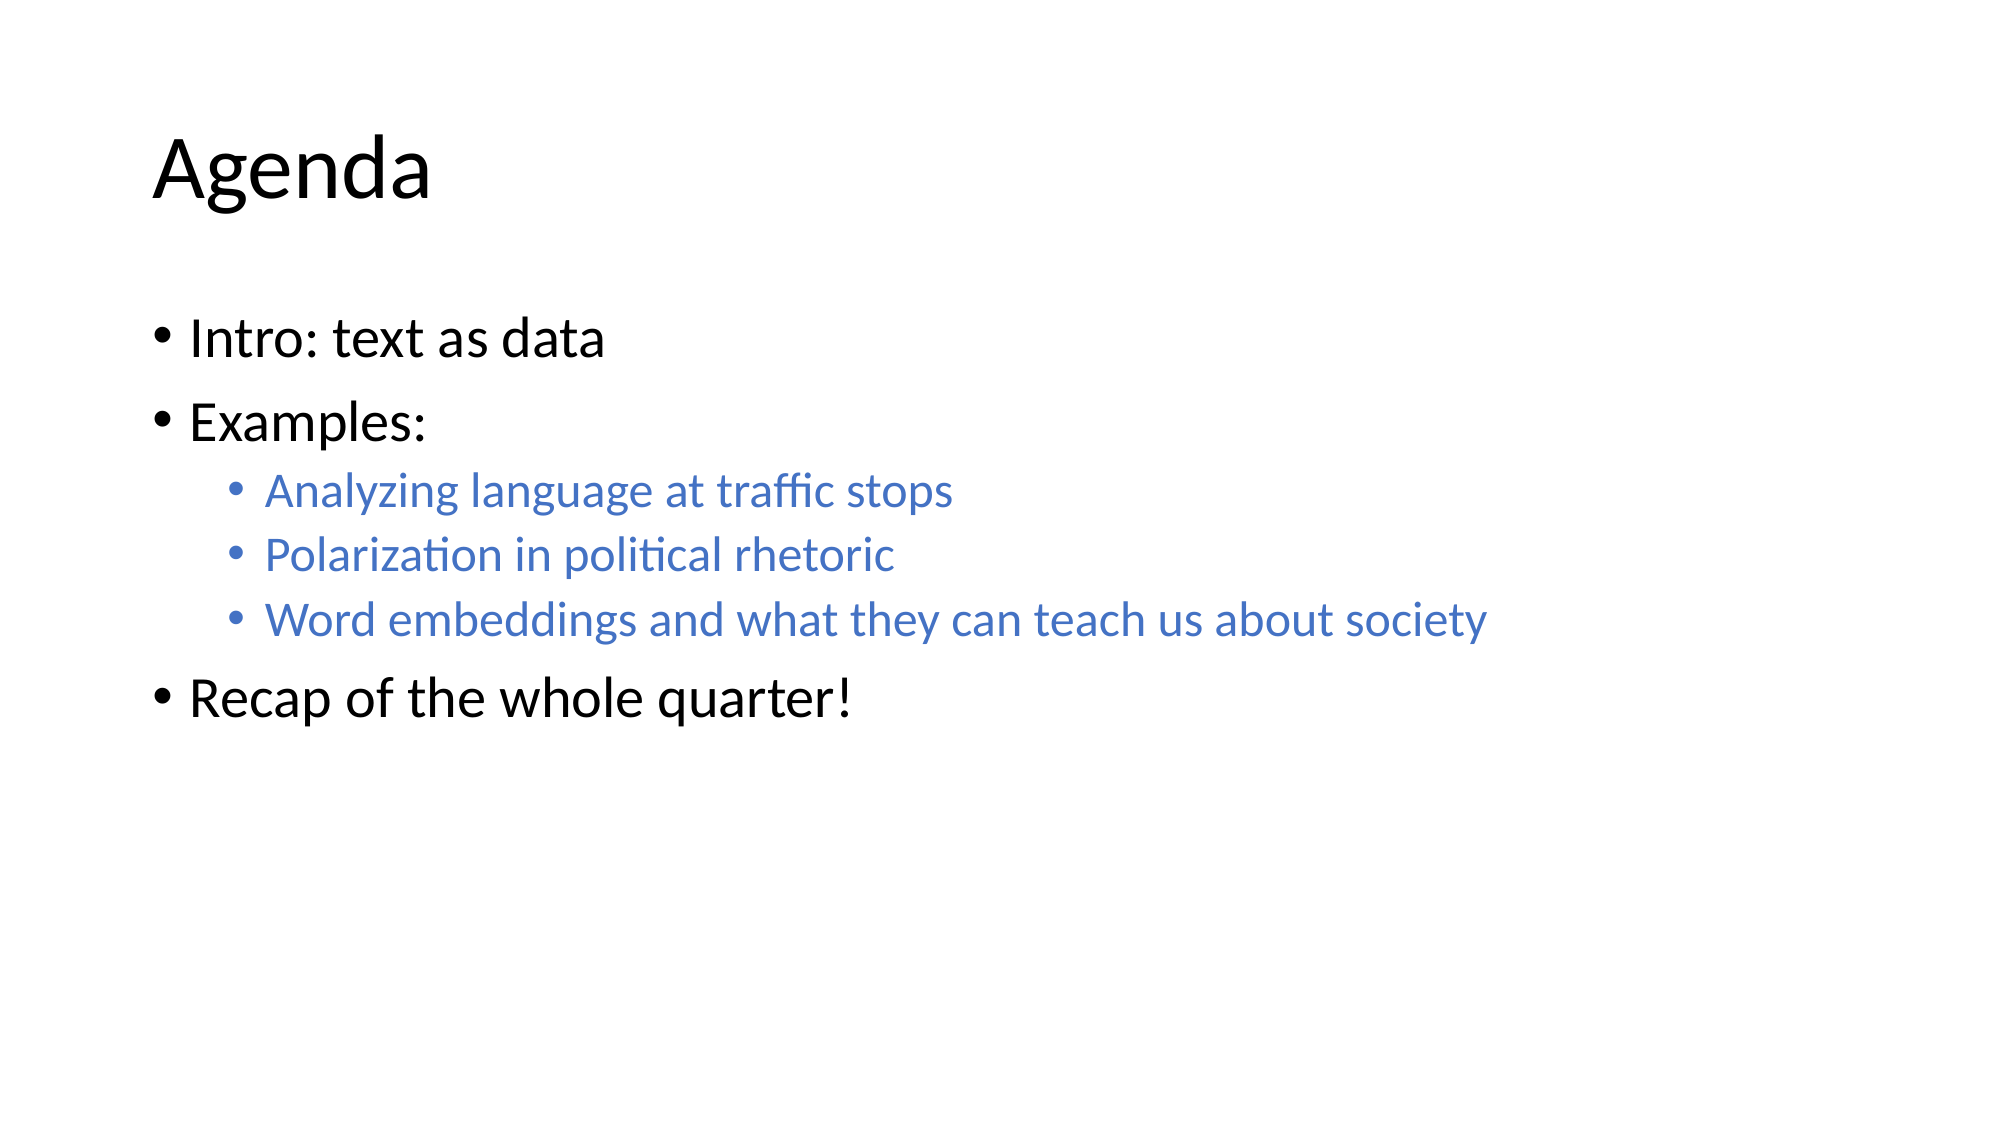

# Agenda
Intro: text as data
Examples:
Analyzing language at traffic stops
Polarization in political rhetoric
Word embeddings and what they can teach us about society
Recap of the whole quarter!